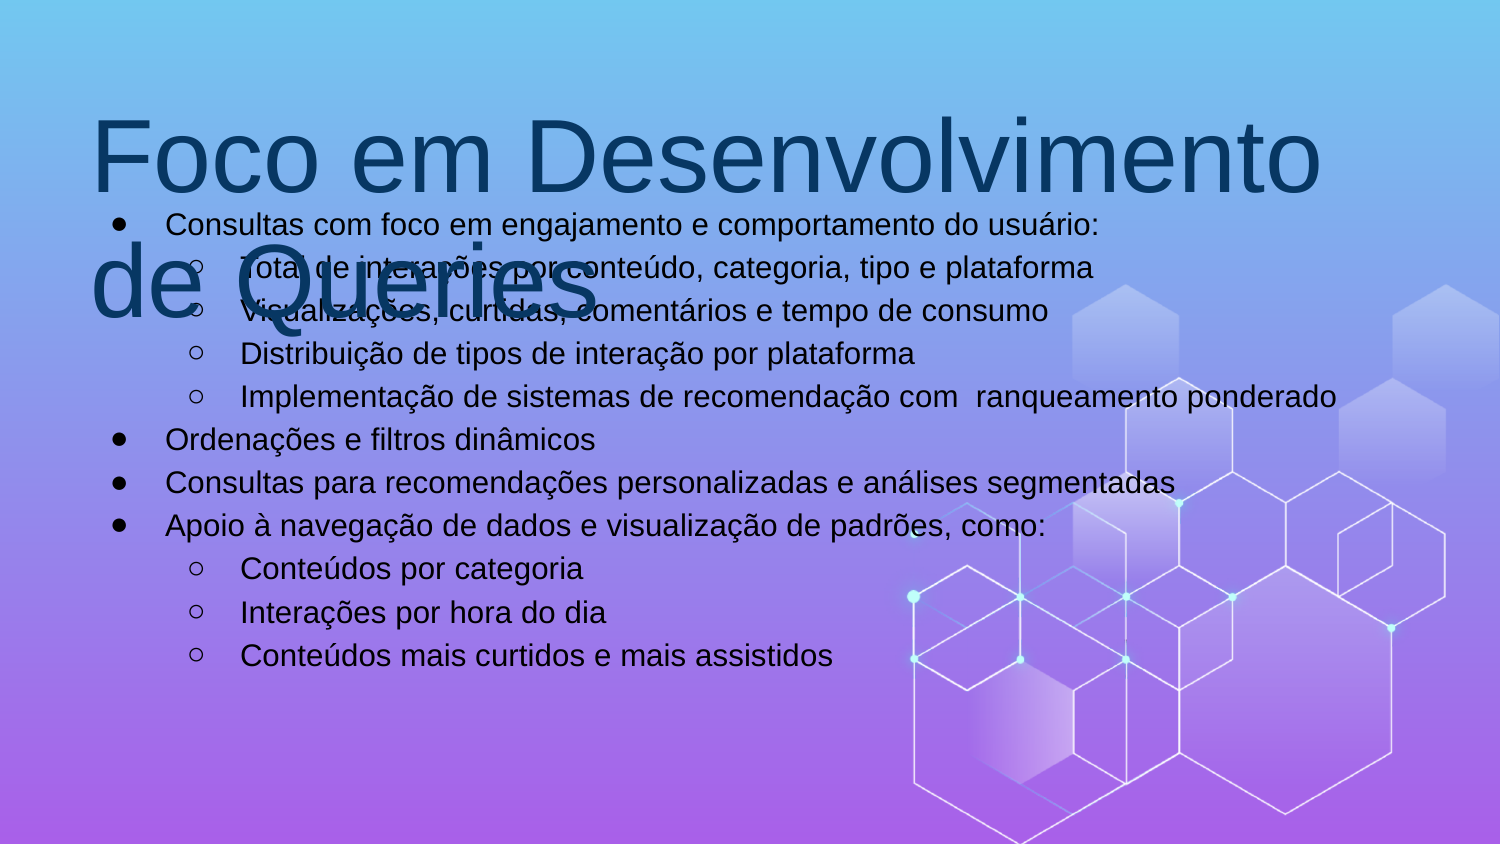

Foco em Desenvolvimento de Queries
Consultas com foco em engajamento e comportamento do usuário:
Total de interações por conteúdo, categoria, tipo e plataforma
Visualizações, curtidas, comentários e tempo de consumo
Distribuição de tipos de interação por plataforma
Implementação de sistemas de recomendação com  ranqueamento ponderado
Ordenações e filtros dinâmicos
Consultas para recomendações personalizadas e análises segmentadas
Apoio à navegação de dados e visualização de padrões, como:
Conteúdos por categoria
Interações por hora do dia
Conteúdos mais curtidos e mais assistidos